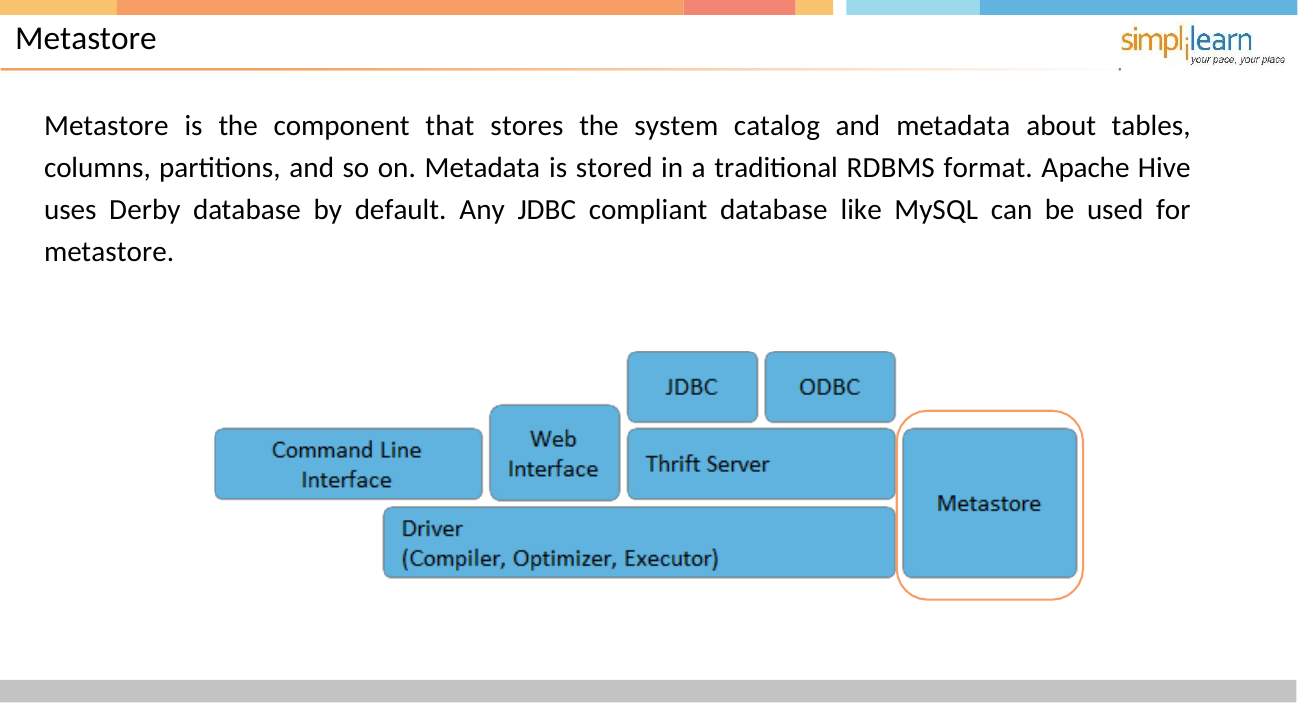

# Metastore

Metastore is the component that stores the system catalog and metadata about tables, columns, partitions, and so on. Metadata is stored in a traditional RDBMS format. Apache Hive uses Derby database by default. Any JDBC compliant database like MySQL can be used for metastore.